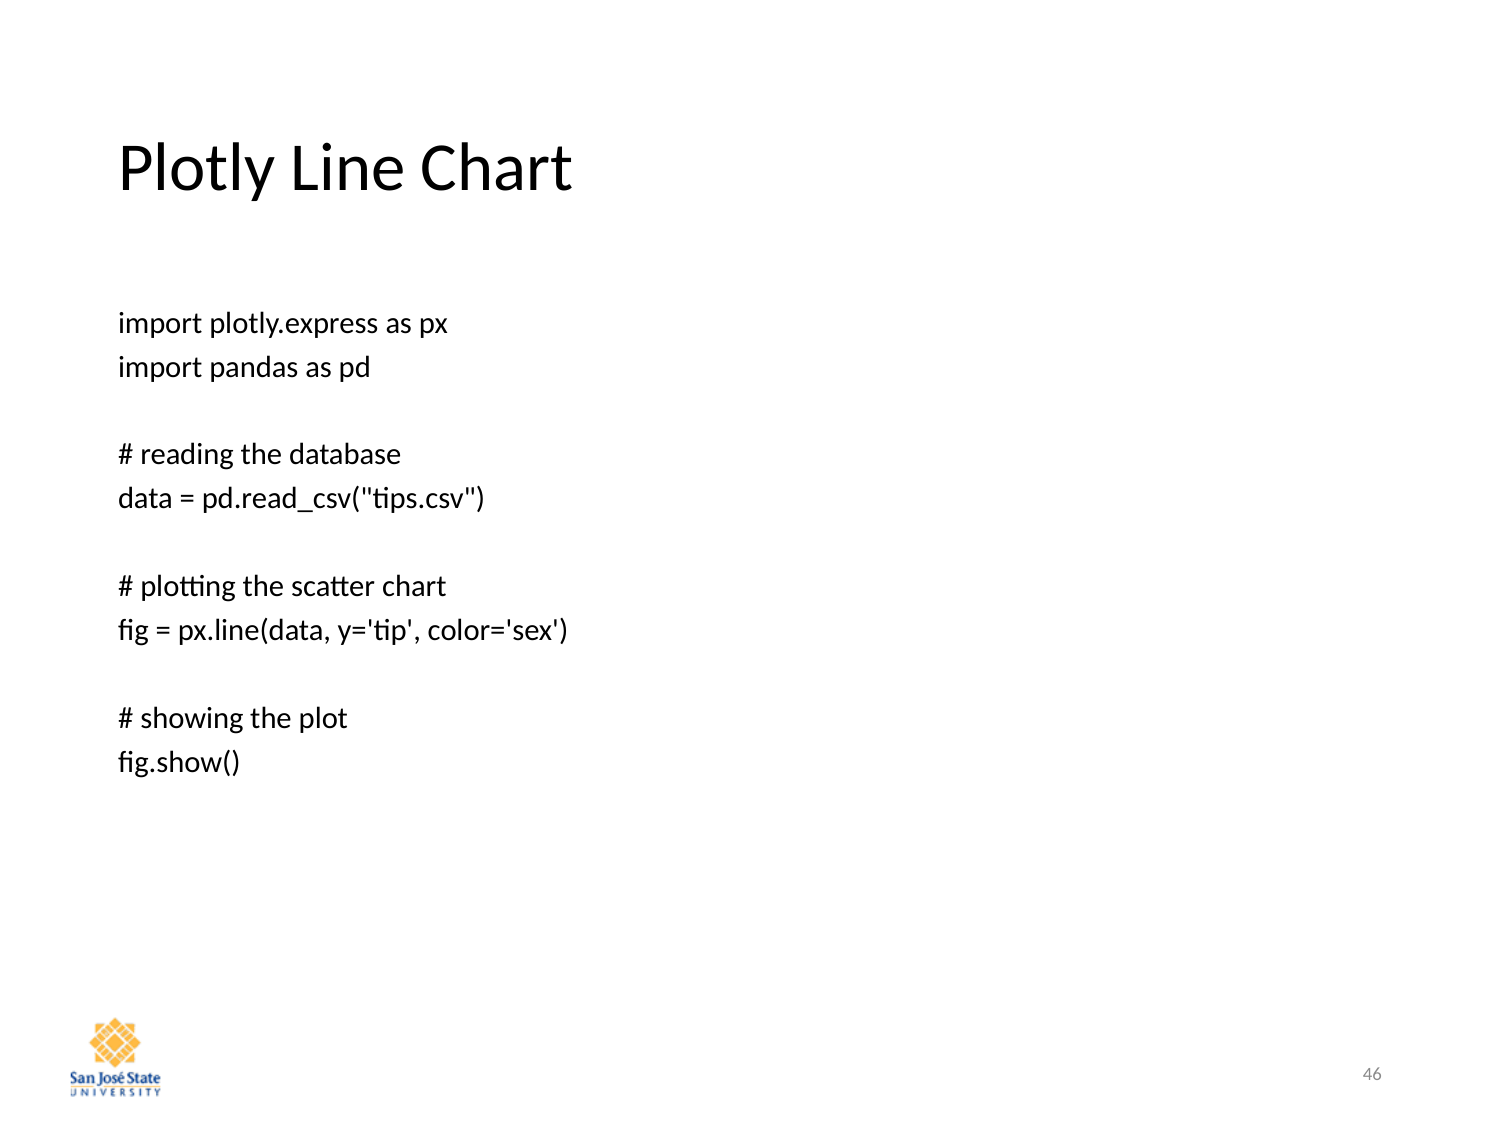

# Plotly Line Chart
import plotly.express as px
import pandas as pd

# reading the database
data = pd.read_csv("tips.csv")

# plotting the scatter chart
fig = px.line(data, y='tip', color='sex')

# showing the plot
fig.show()

46